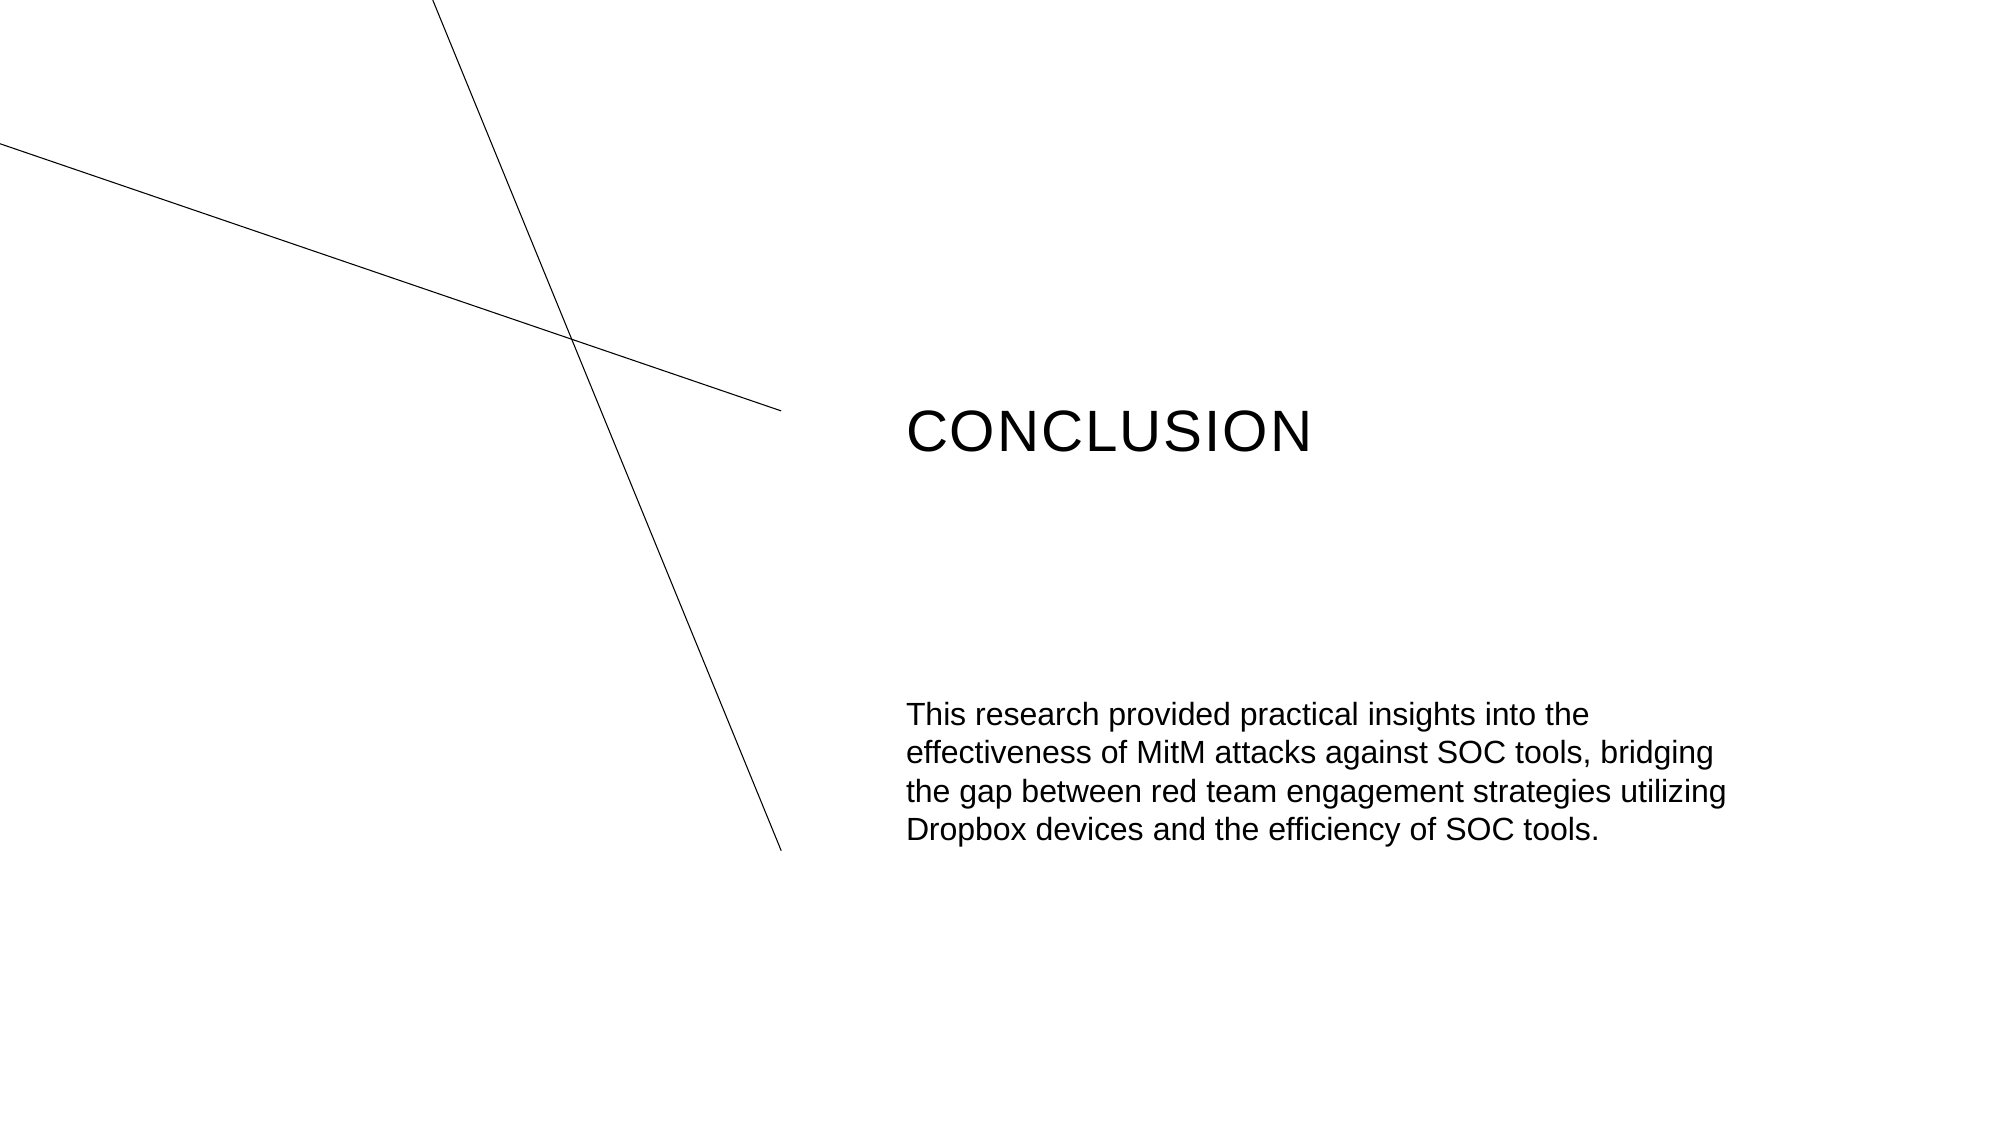

# Conclusion
This research provided practical insights into the effectiveness of MitM attacks against SOC tools, bridging the gap between red team engagement strategies utilizing Dropbox devices and the efficiency of SOC tools.
54